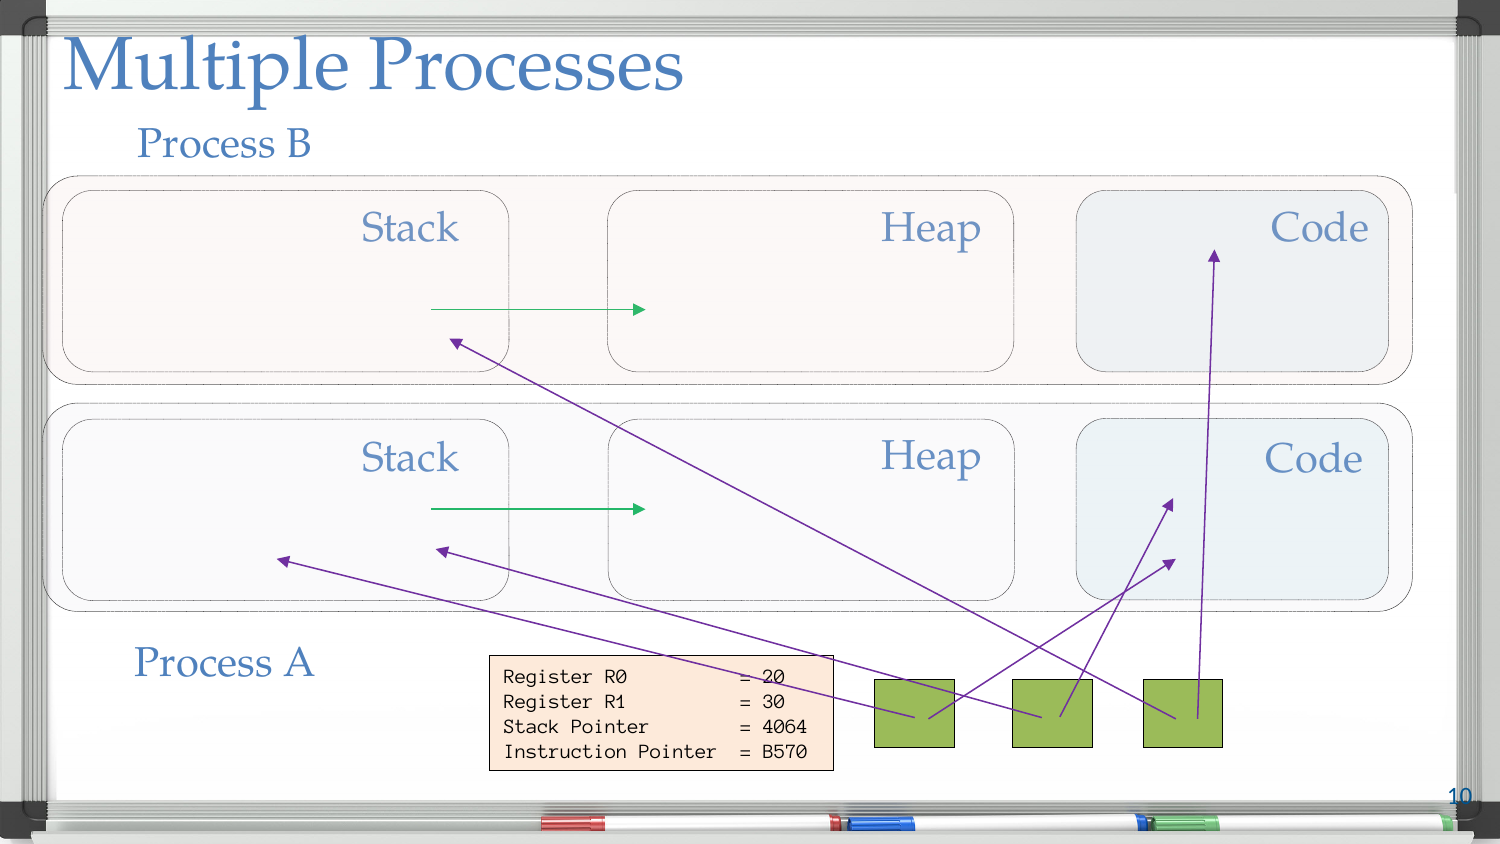

# Multiple Processes
Process B

Stack
Heap
Code

Process A

Heap
Stack
Code
Register R0          = 20
Register R1          = 30
Stack Pointer        = 4064
Instruction Pointer  = B570

10
Streams of bytes … two ways (into your program and out of your program)
Disks, consoles, sockets, keyboards, printers
Know how to talk streams and you can talk to anything
Initialization (constructor) is different. Use is the same.